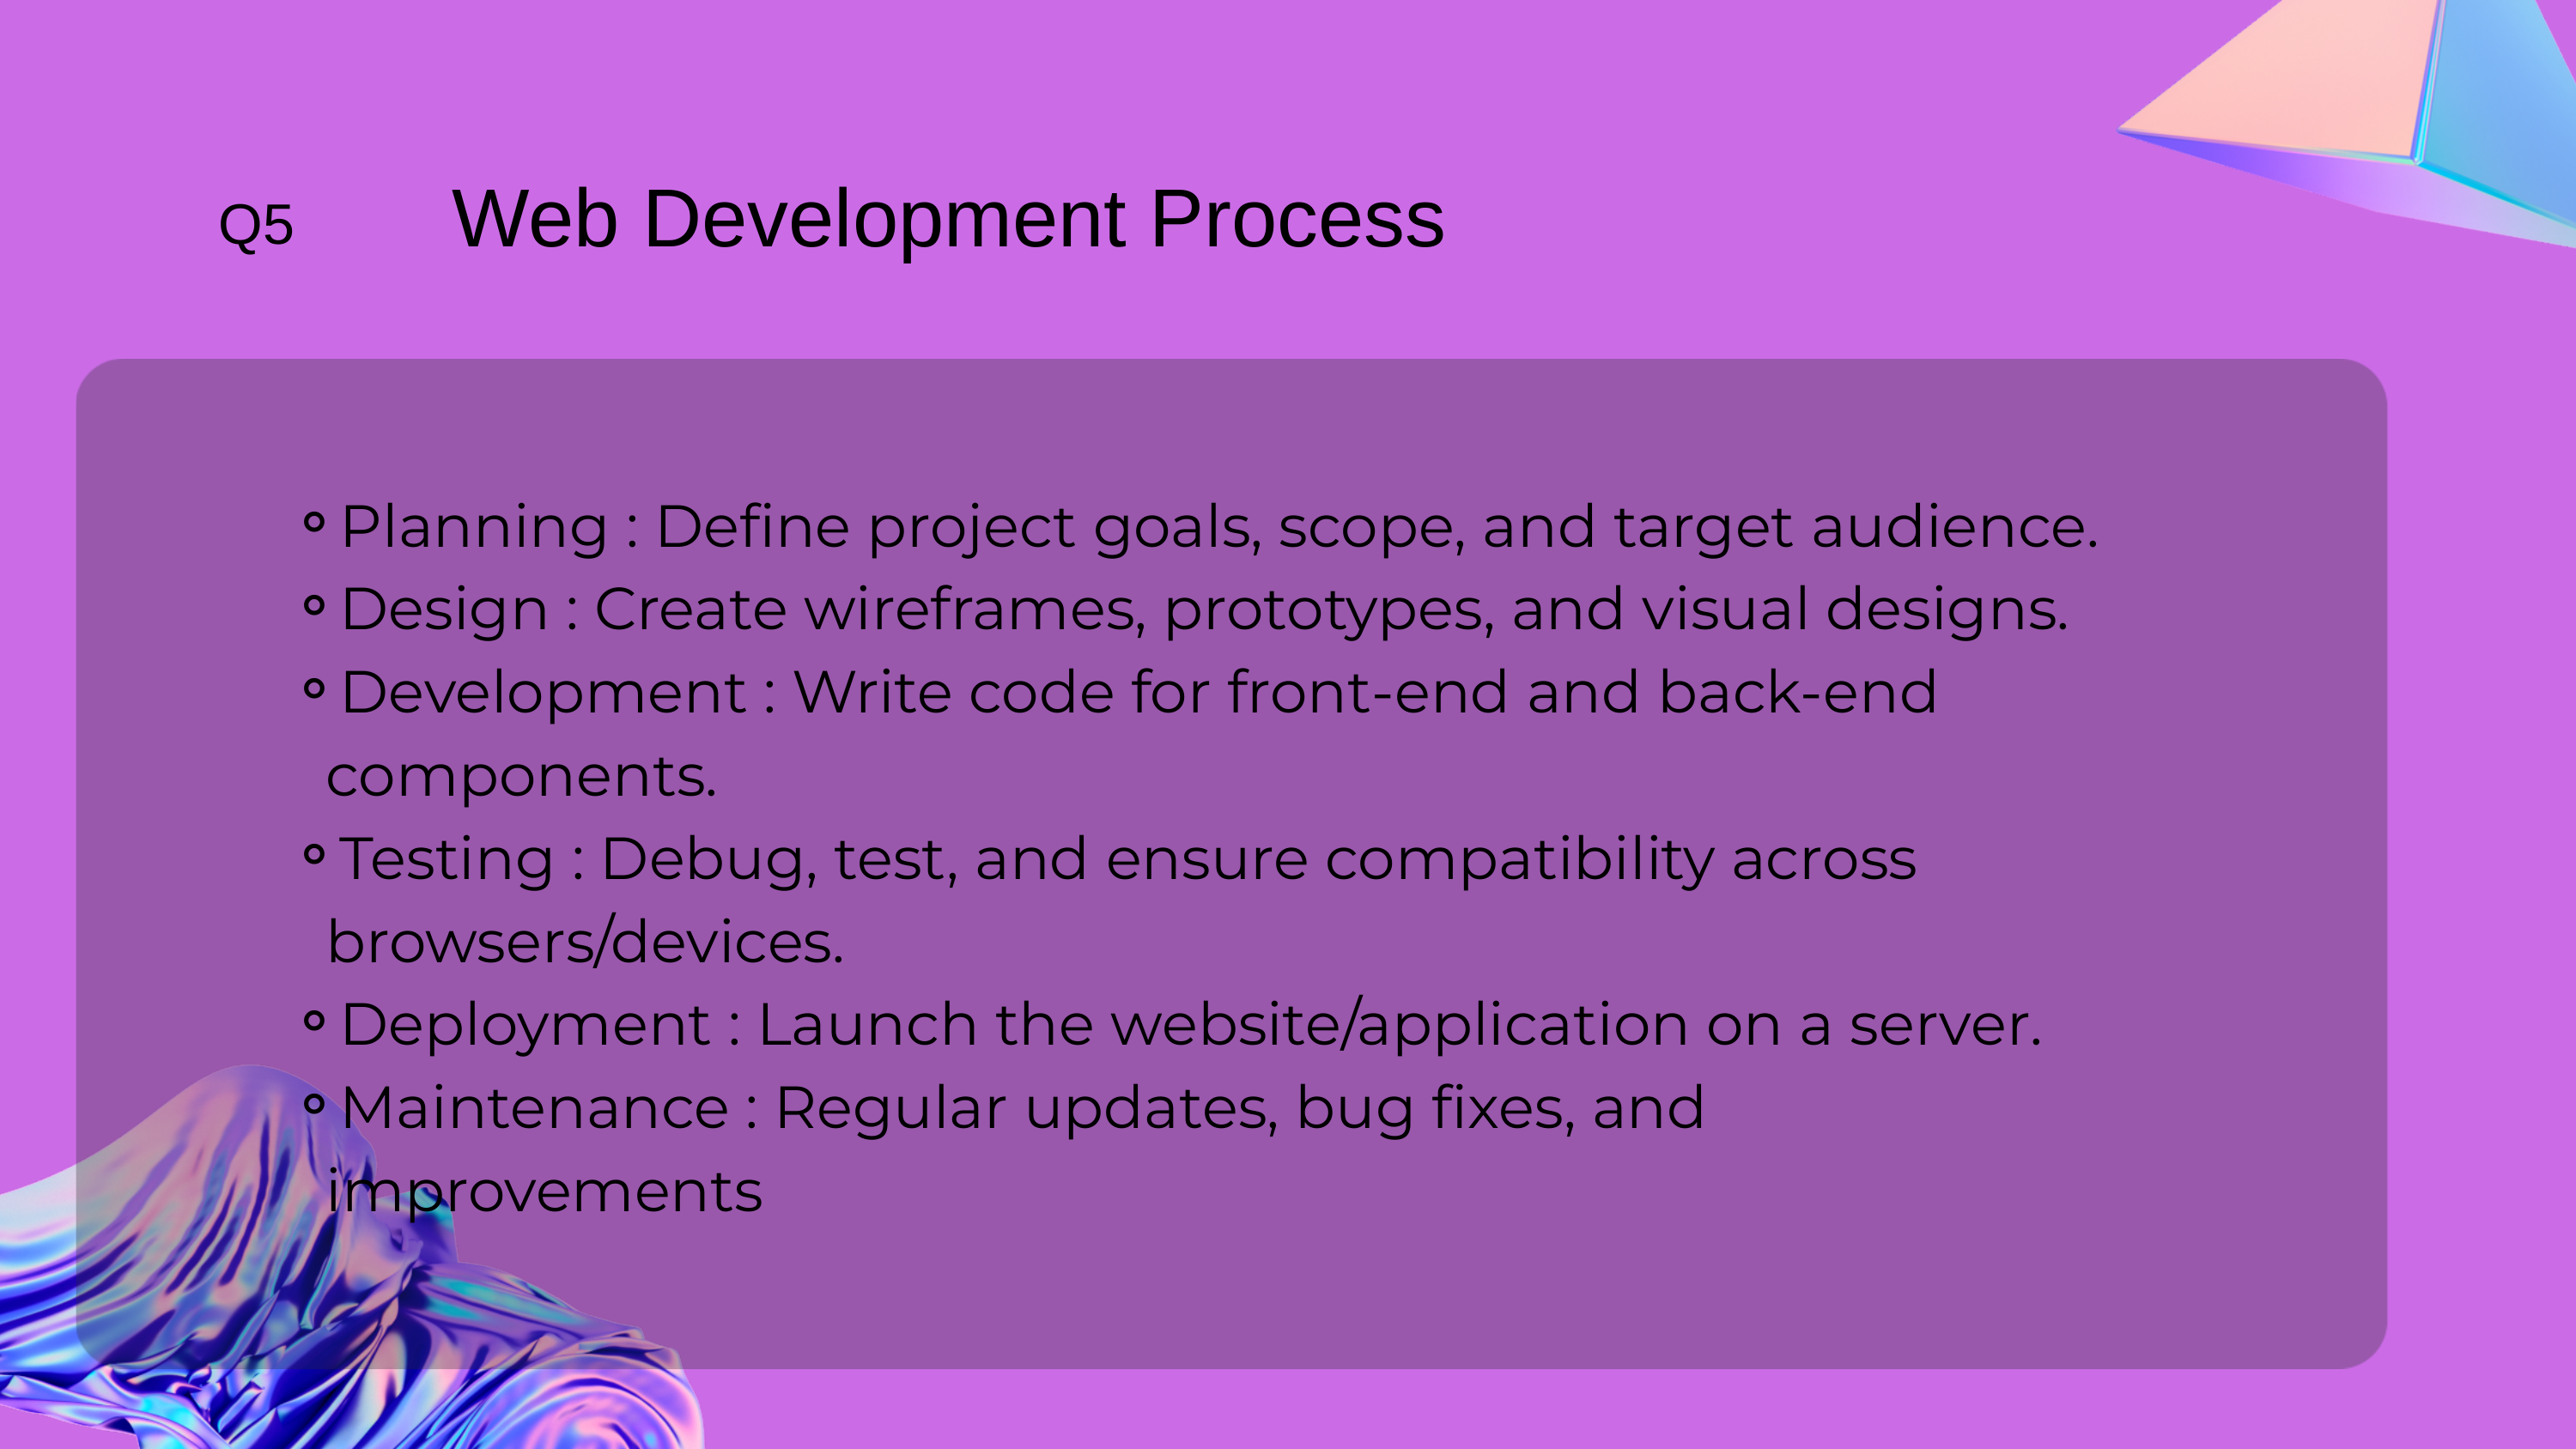

Web Development Process
Q5

Planning : Define project goals, scope, and target audience.
Design : Create wireframes, prototypes, and visual designs.
Development : Write code for front-end and back-end components.
Testing : Debug, test, and ensure compatibility across browsers/devices.
Deployment : Launch the website/application on a server.
Maintenance : Regular updates, bug fixes, and improvements